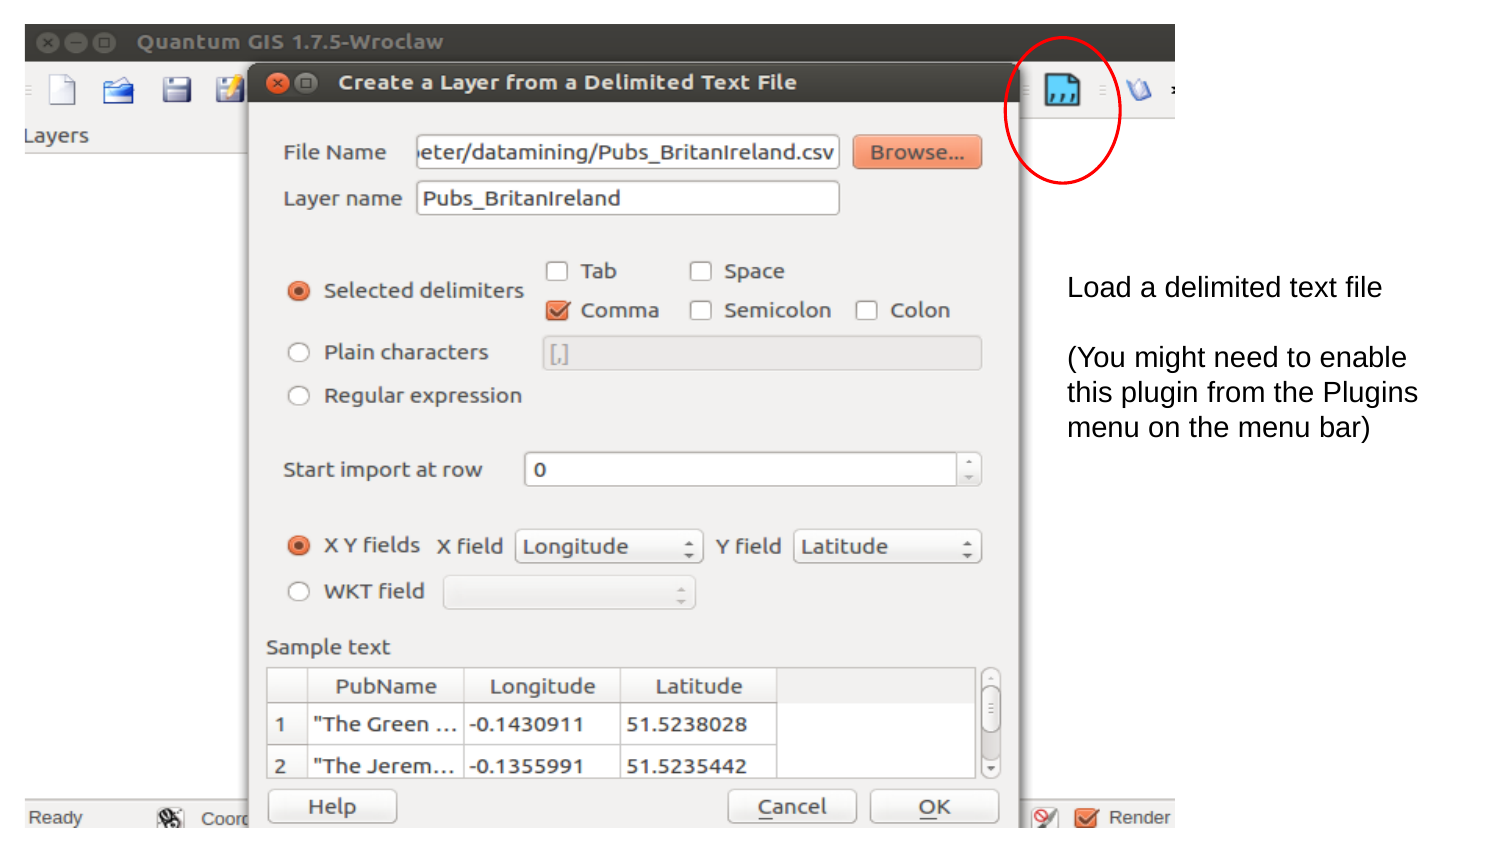

Load a delimited text file

(You might need to enable this plugin from the Plugins menu on the menu bar)